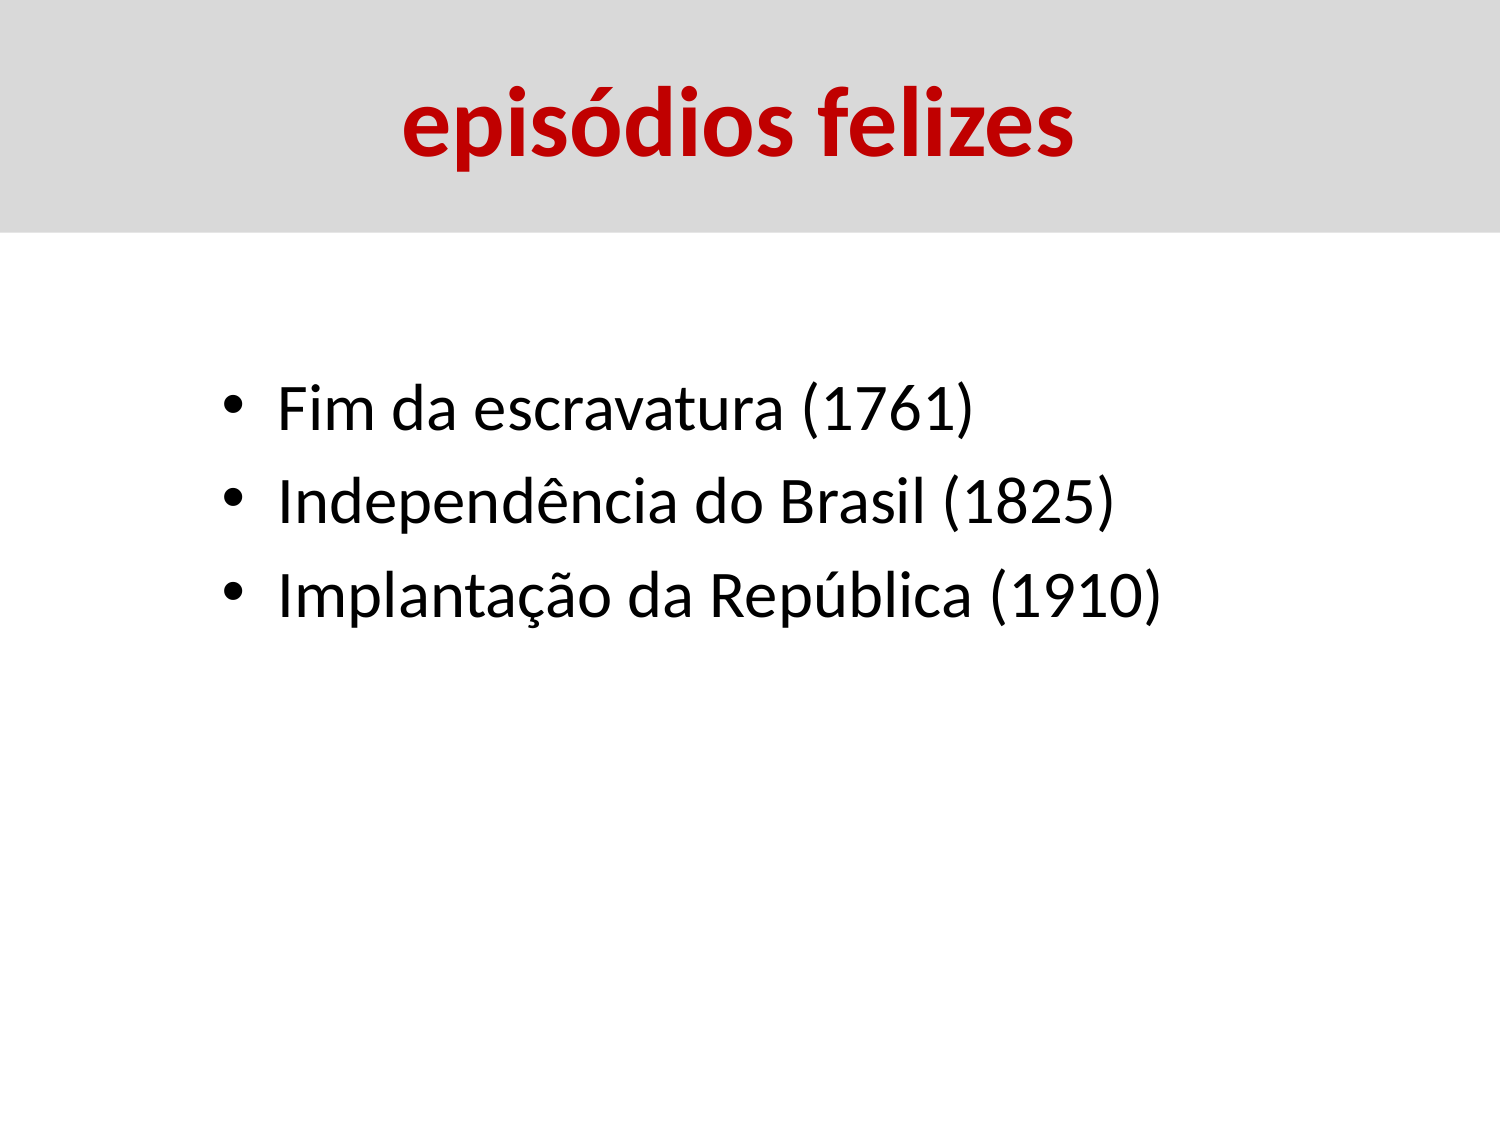

# episódios felizes

Fim da escravatura (1761)
Independência do Brasil (1825)
Implantação da República (1910)